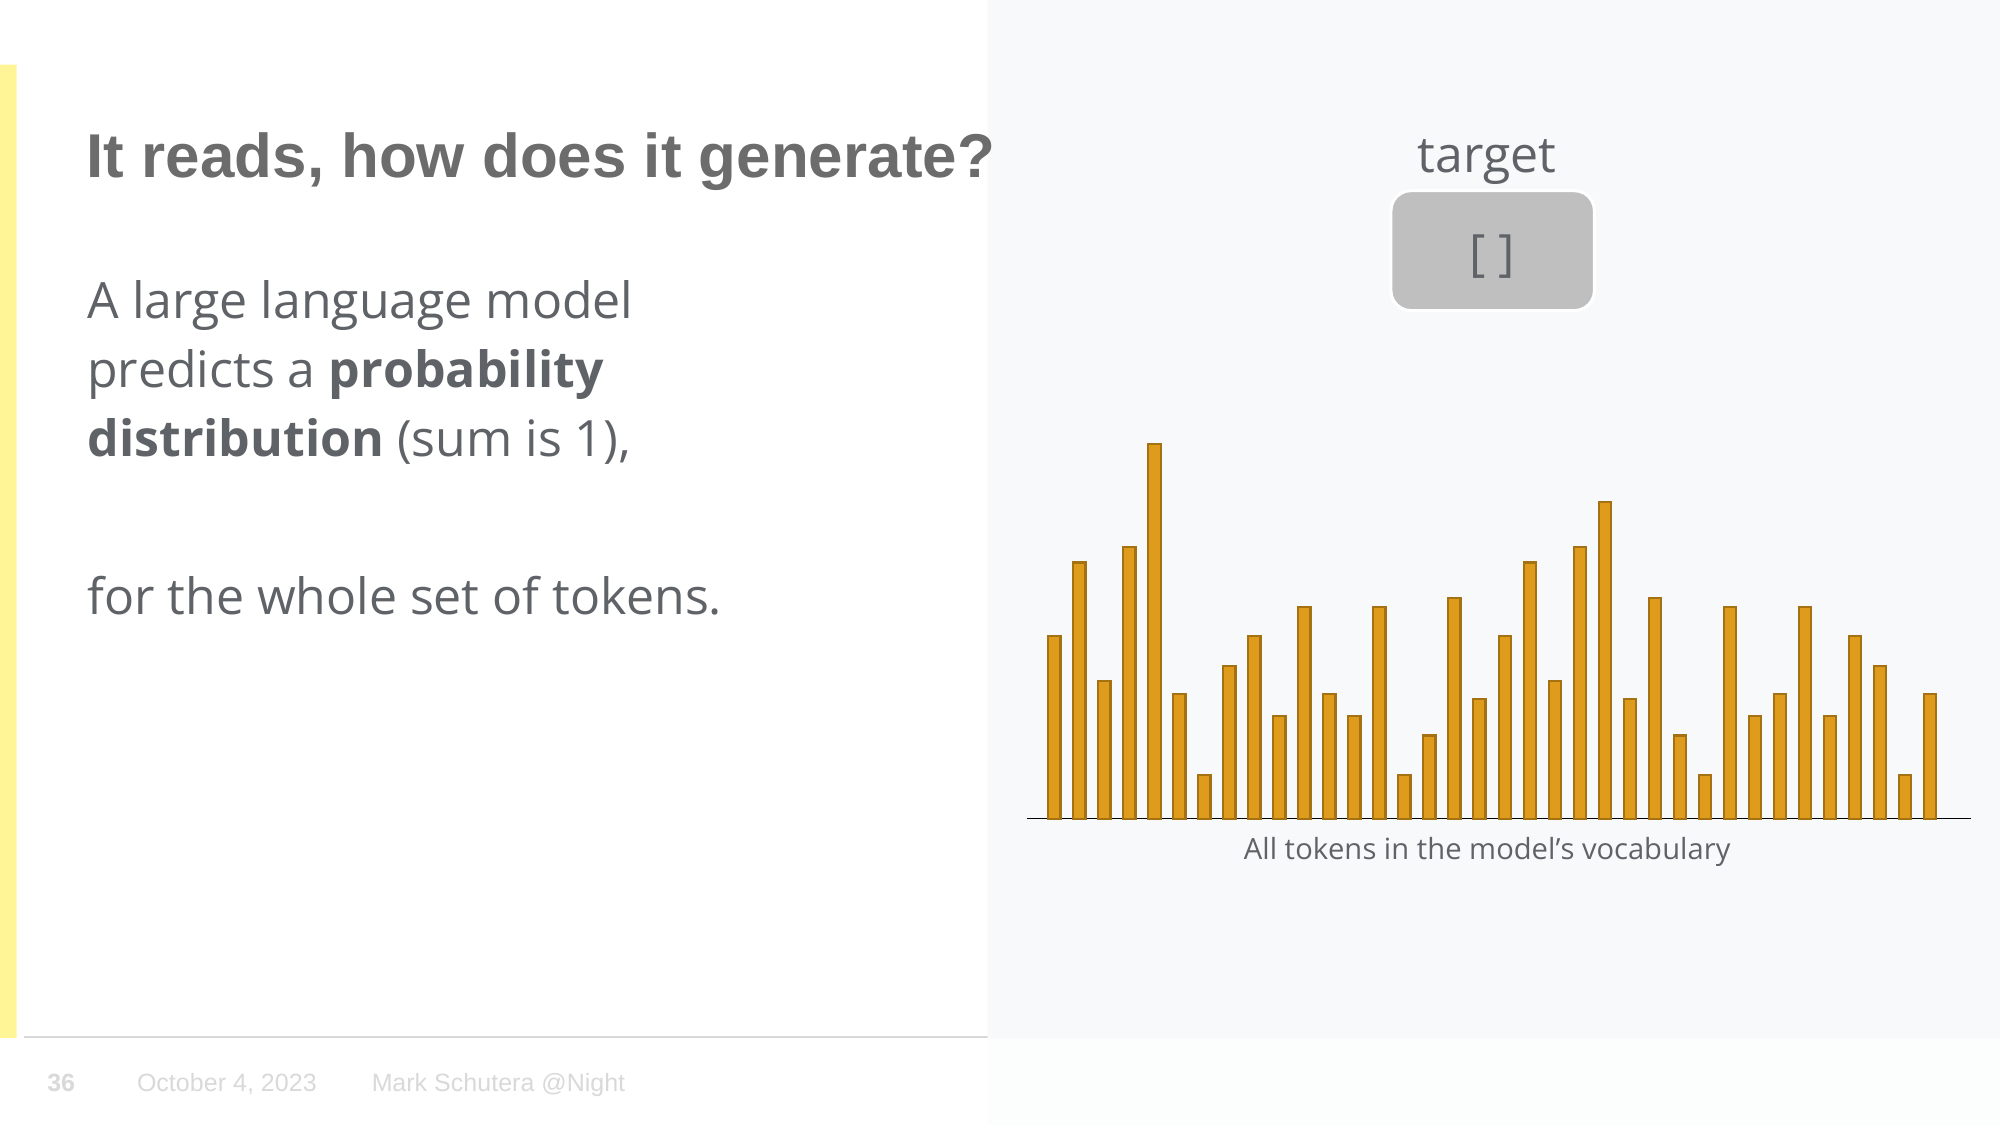

# It reads, how does it generate?
target

   [ ]
A large language model predicts a probability distribution (sum is 1),

for the whole set of tokens.

All tokens in the model’s vocabulary
36
October 4, 2023